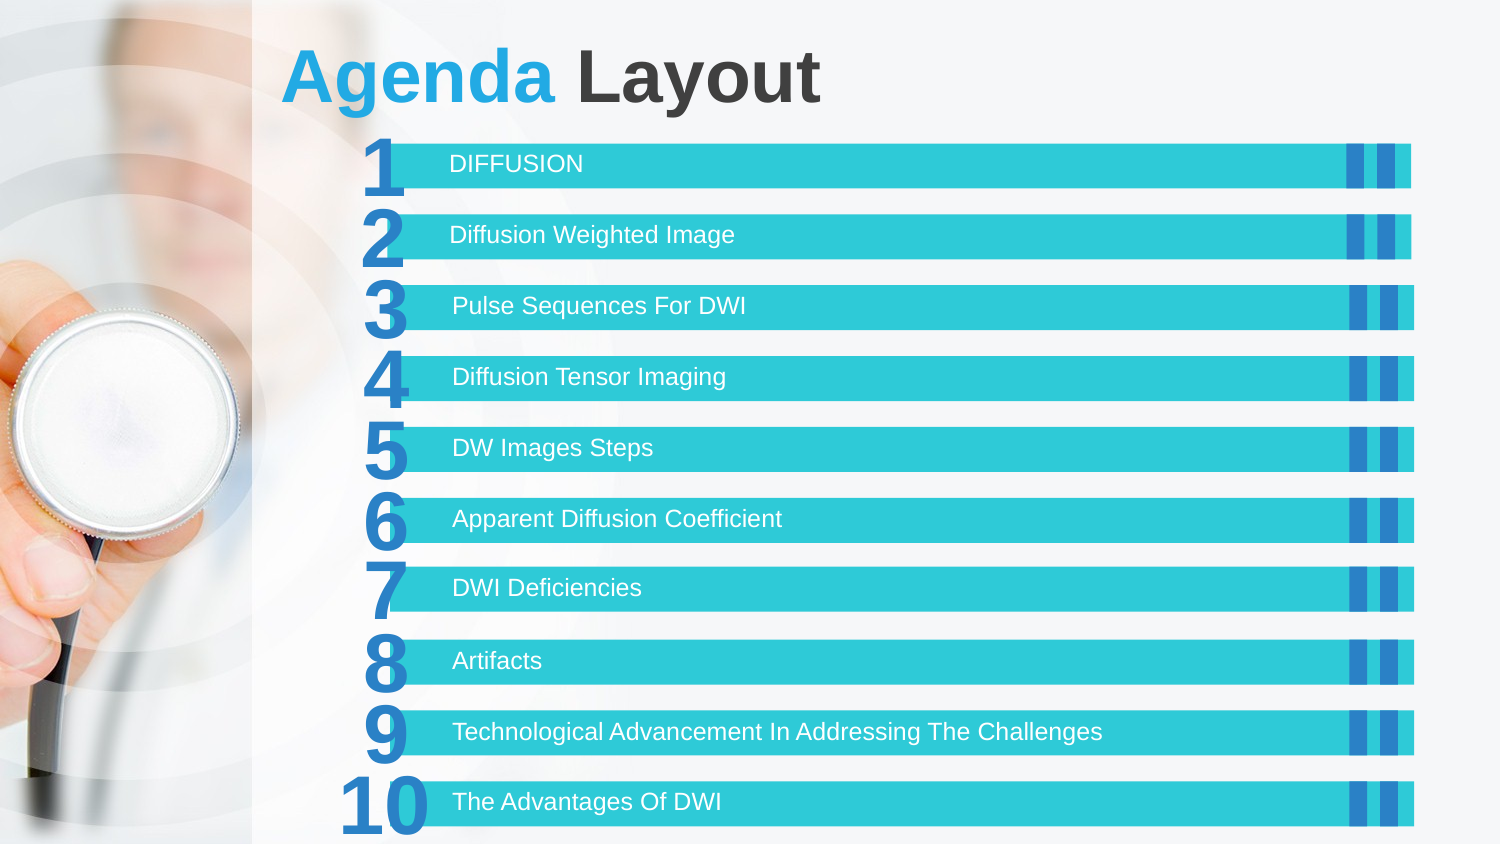

# Agenda Layout
1
DIFFUSION

2
Diffusion Weighted Image

3
Pulse Sequences For DWI

4
Diffusion Tensor Imaging

5
DW Images Steps

6
Apparent Diffusion Coefficient

7
DWI Deficiencies

8
Artifacts

9
Technological Advancement In Addressing The Challenges

10
The Advantages Of DWI